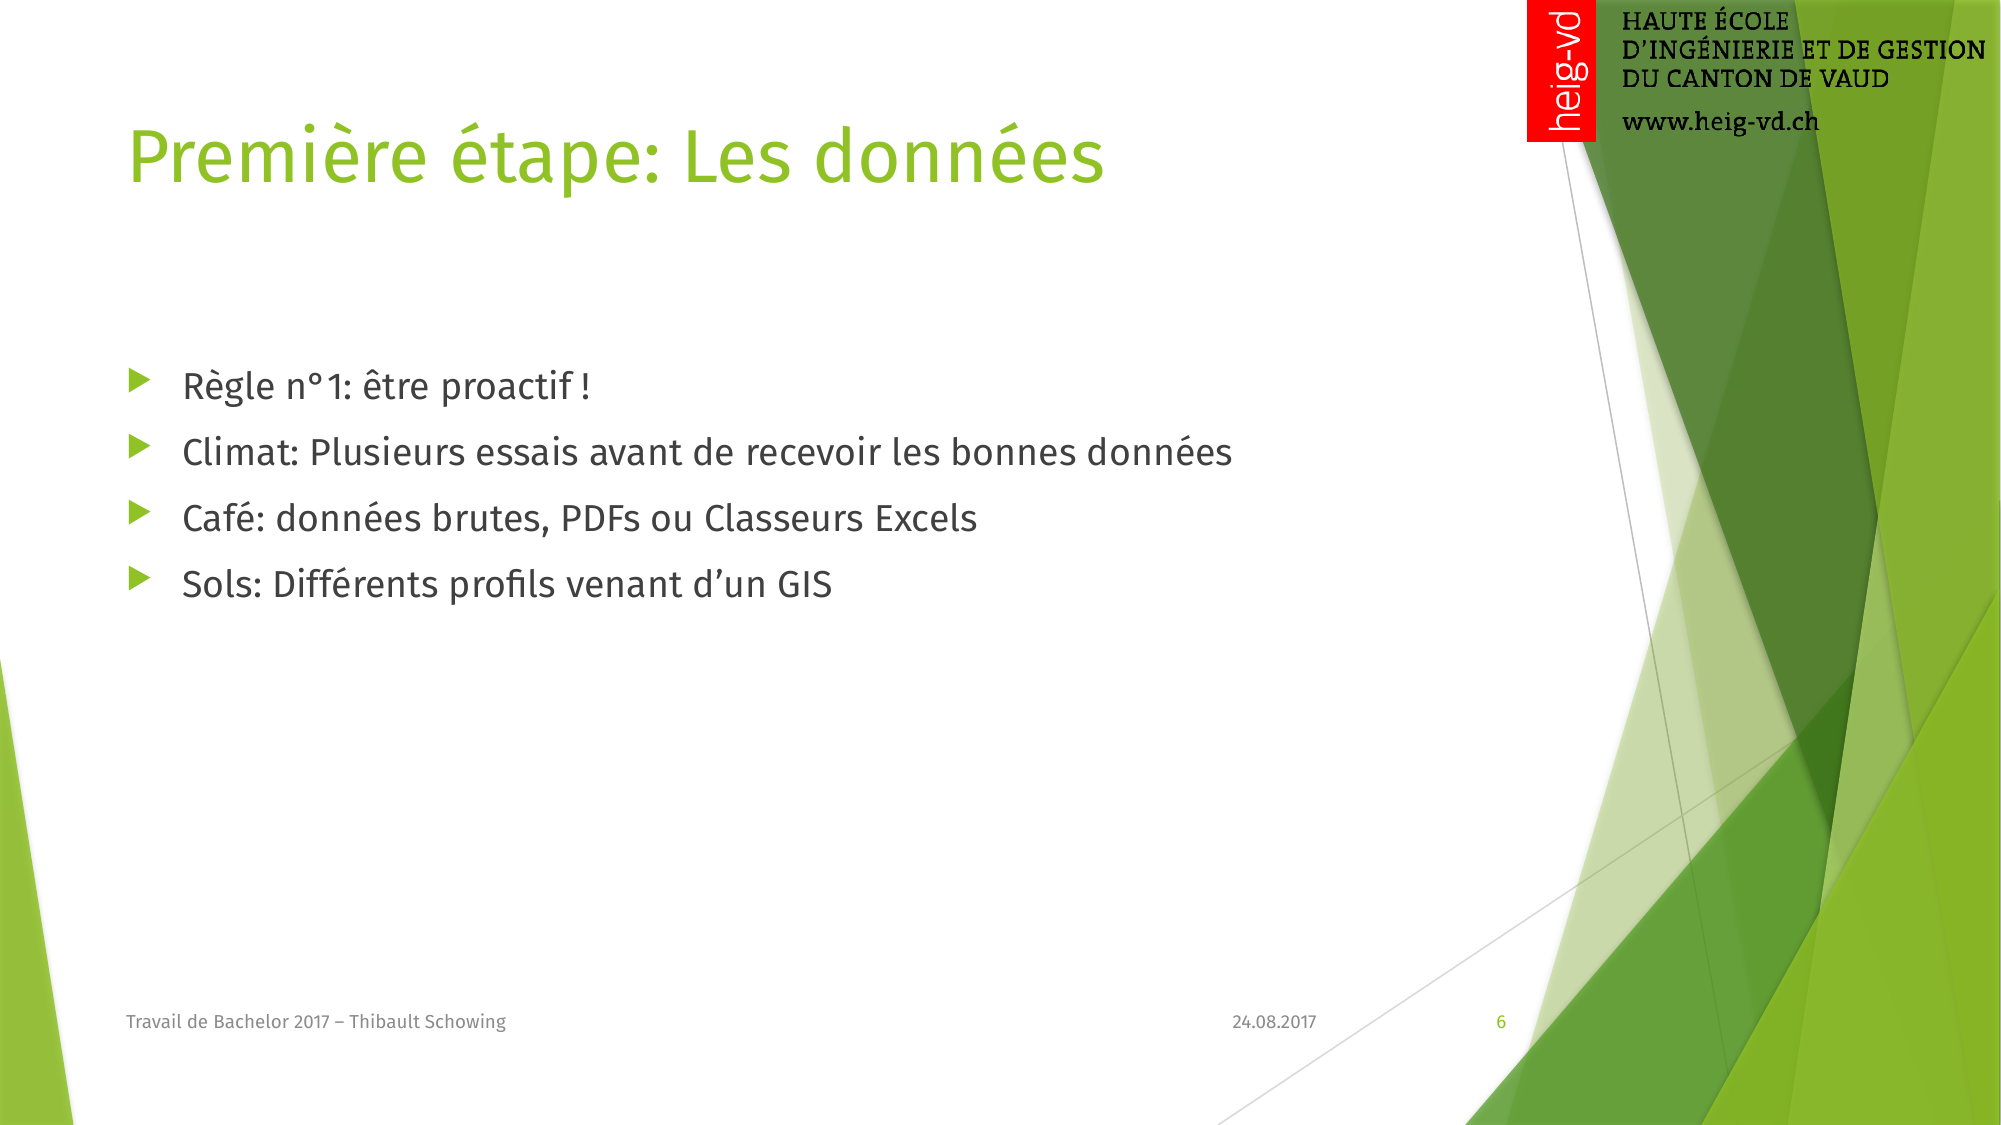

# Première étape: Les données
Règle n°1: être proactif !
Climat: Plusieurs essais avant de recevoir les bonnes données
Café: données brutes, PDFs ou Classeurs Excels
Sols: Différents profils venant d’un GIS
Travail de Bachelor 2017 – Thibault Schowing
24.08.2017
6